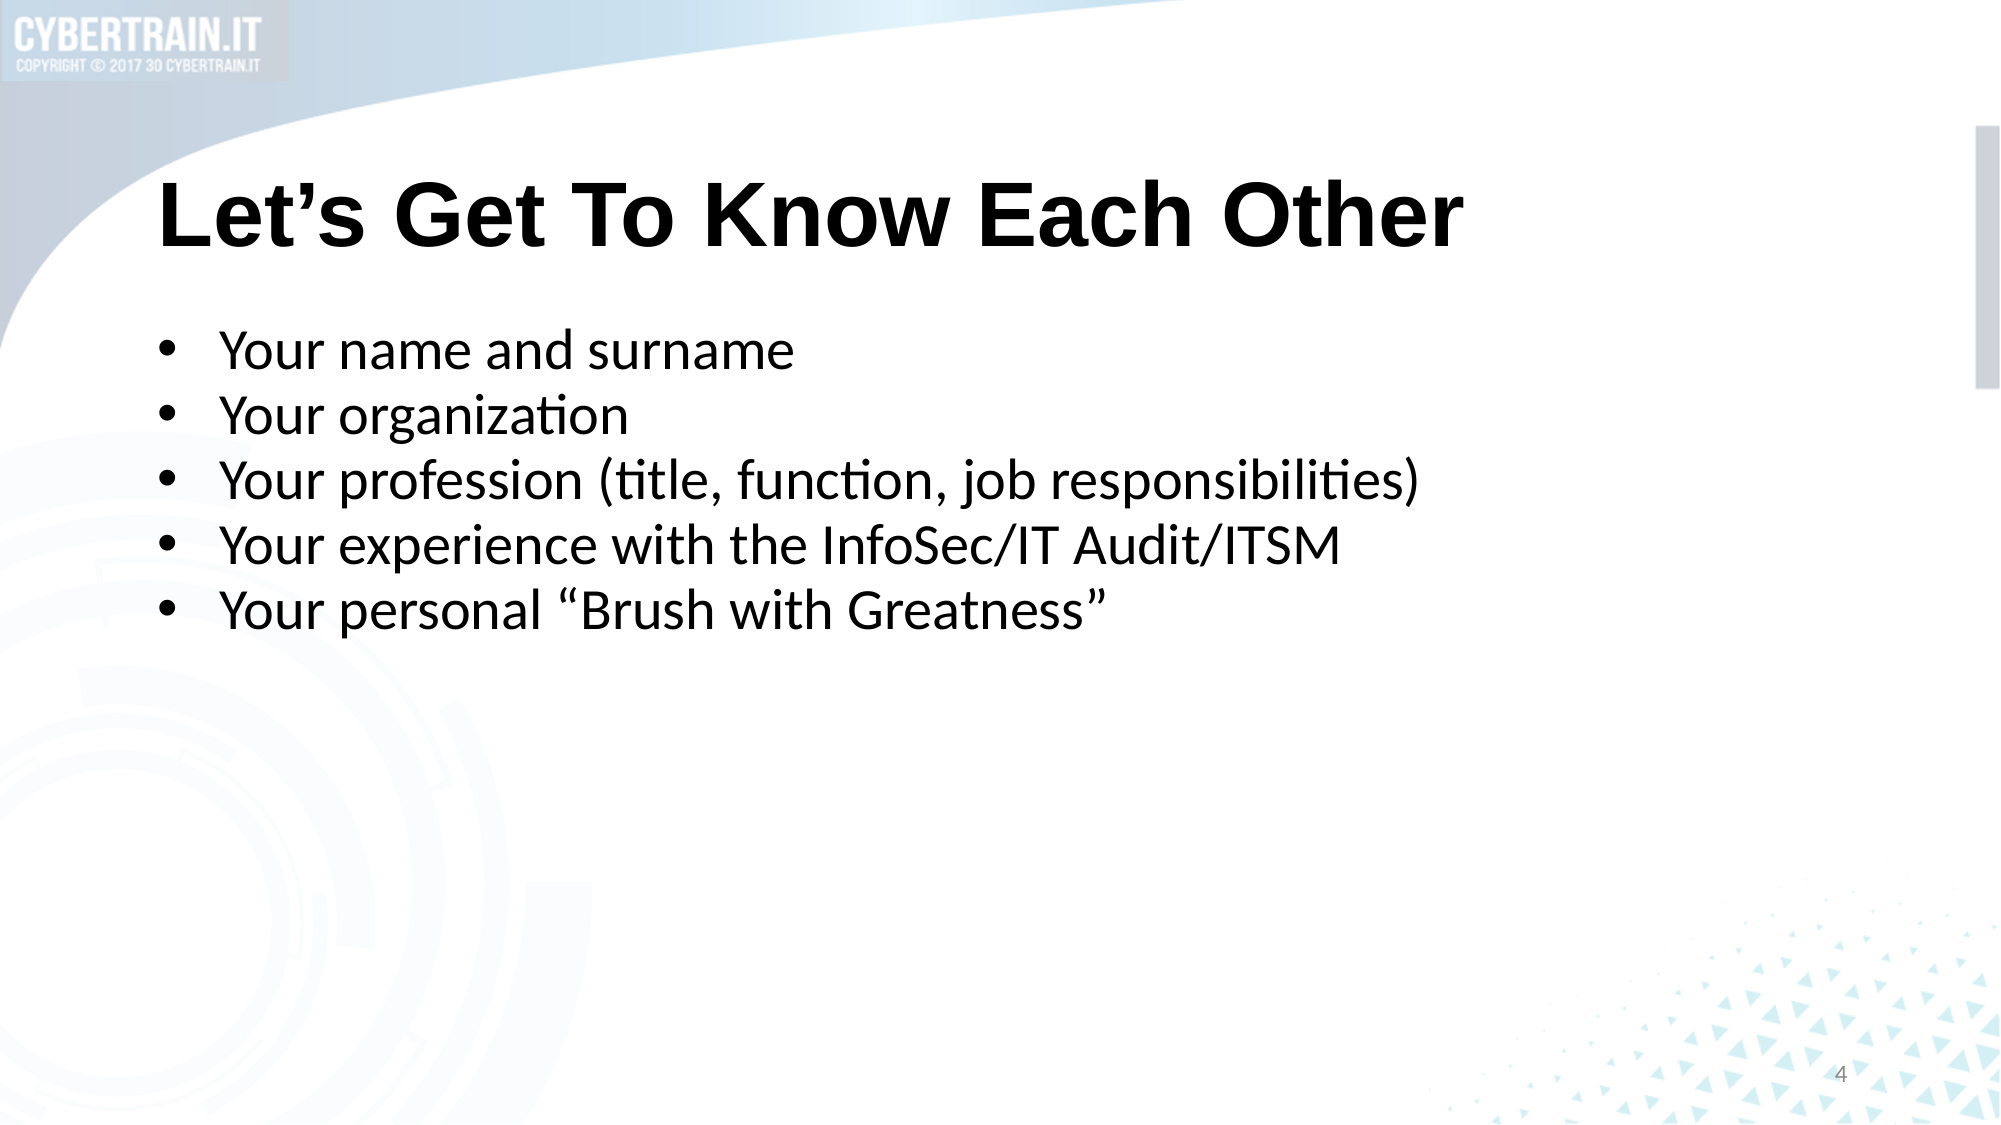

# Let’s Get To Know Each Other
Your name and surname
Your organization
Your profession (title, function, job responsibilities)
Your experience with the InfoSec/IT Audit/ITSM
Your personal “Brush with Greatness”

4